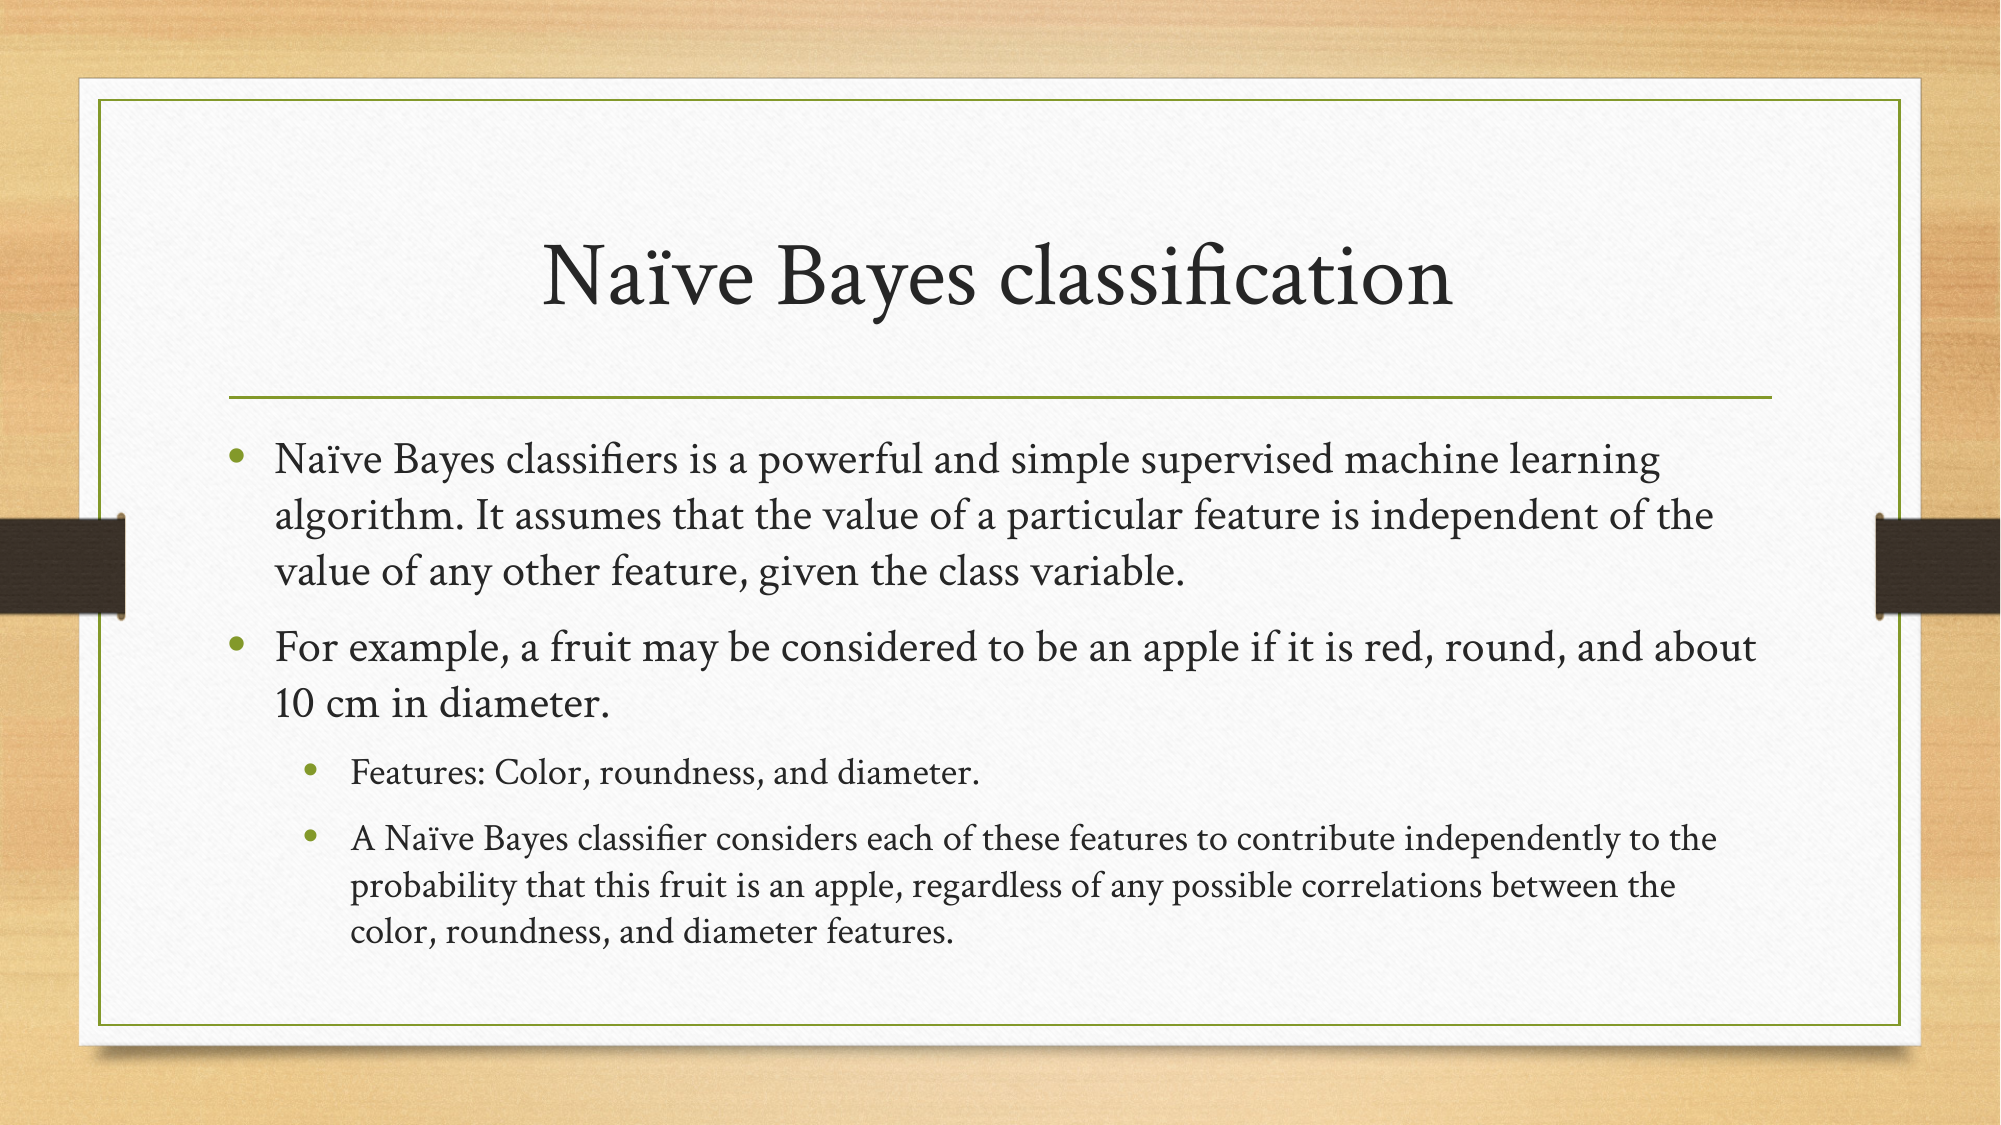

# Naïve Bayes classification
Naïve Bayes classifiers is a powerful and simple supervised machine learning algorithm. It assumes that the value of a particular feature is independent of the value of any other feature, given the class variable.
For example, a fruit may be considered to be an apple if it is red, round, and about 10 cm in diameter.
Features: Color, roundness, and diameter.
A Naïve Bayes classifier considers each of these features to contribute independently to the probability that this fruit is an apple, regardless of any possible correlations between the color, roundness, and diameter features.